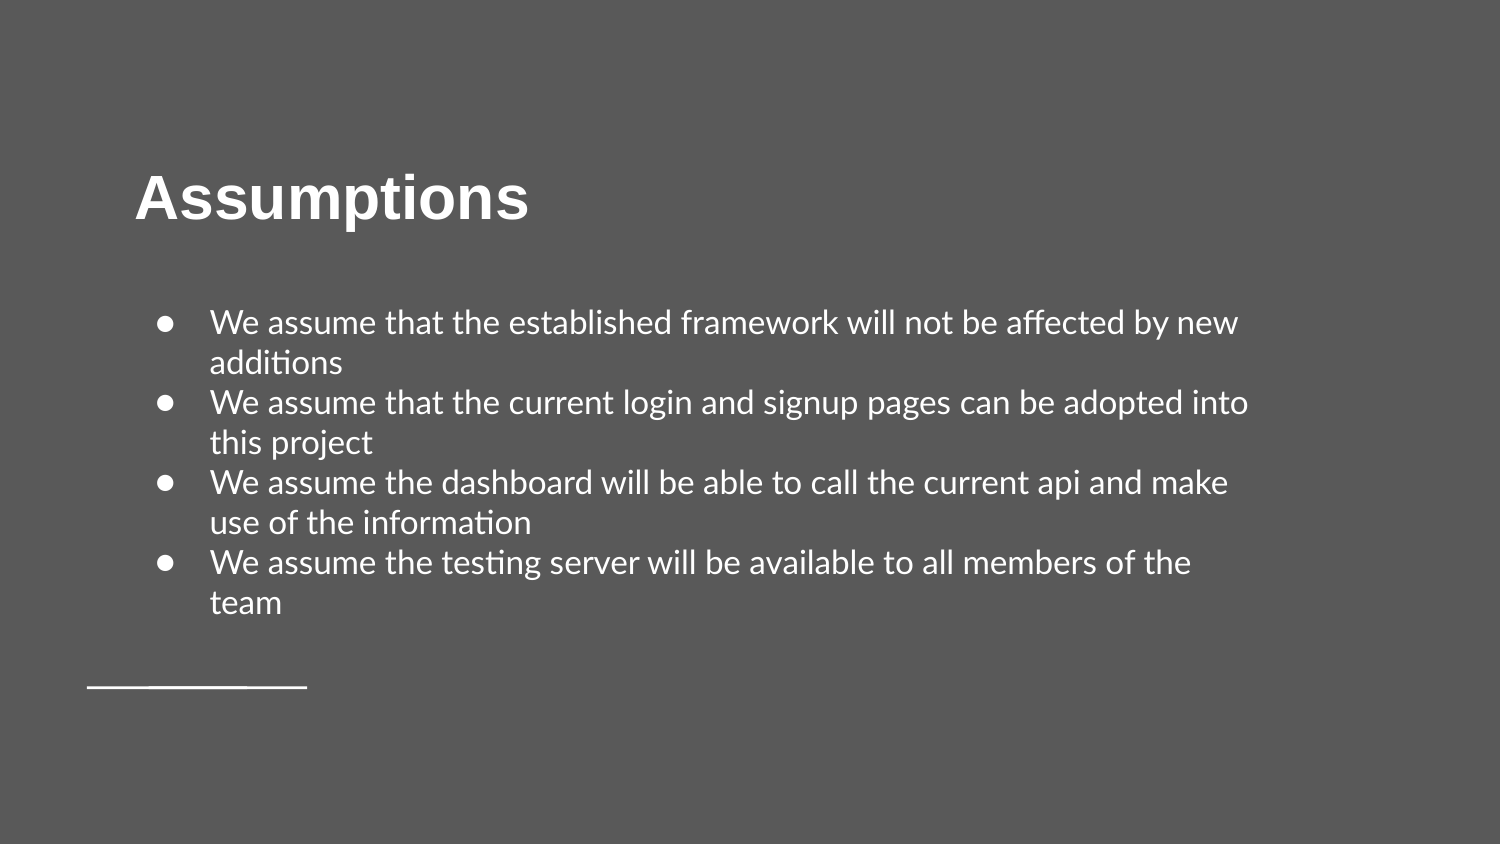

# Assumptions
We assume that the established framework will not be affected by new additions
We assume that the current login and signup pages can be adopted into this project
We assume the dashboard will be able to call the current api and make use of the information
We assume the testing server will be available to all members of the team